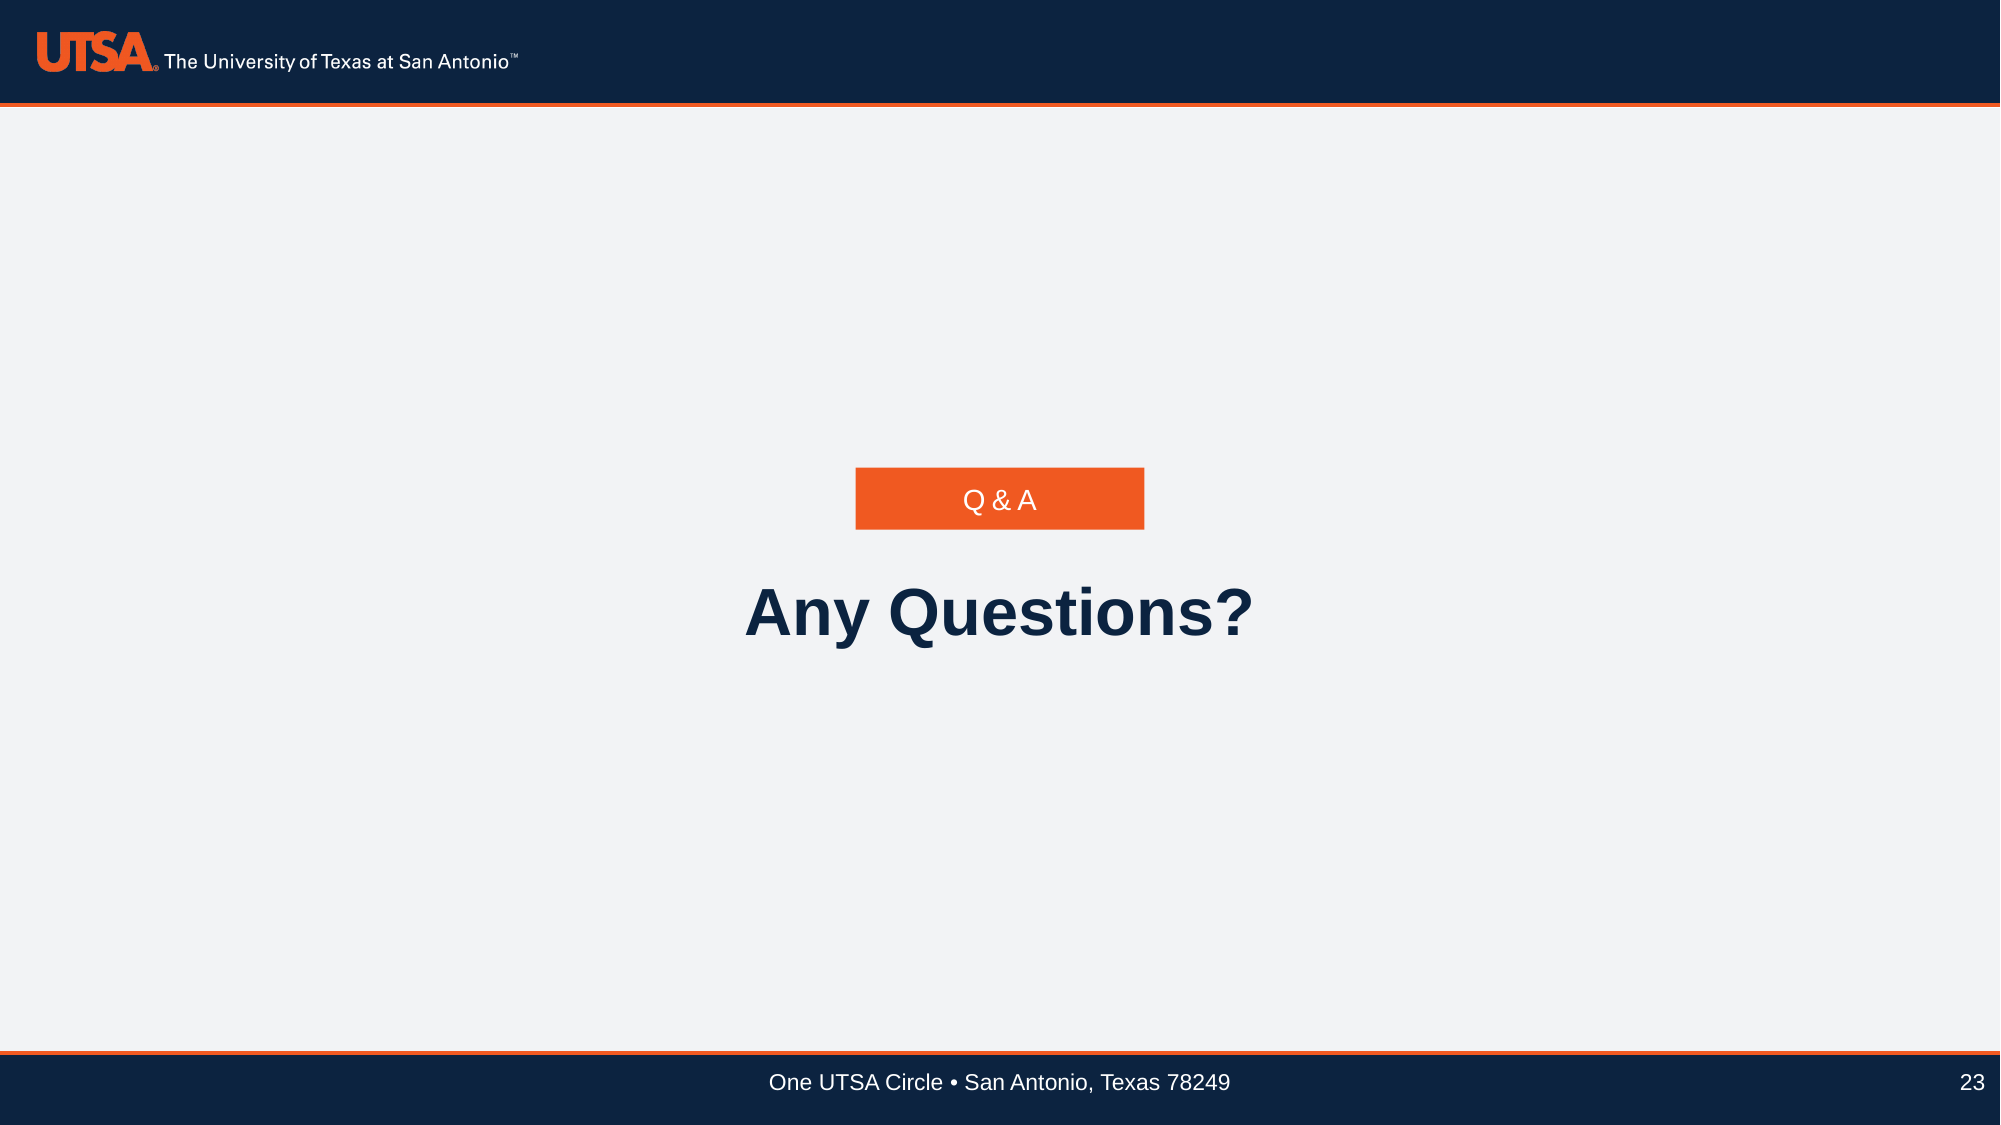

Q&A
Any Questions?
23
One UTSA Circle • San Antonio, Texas 78249